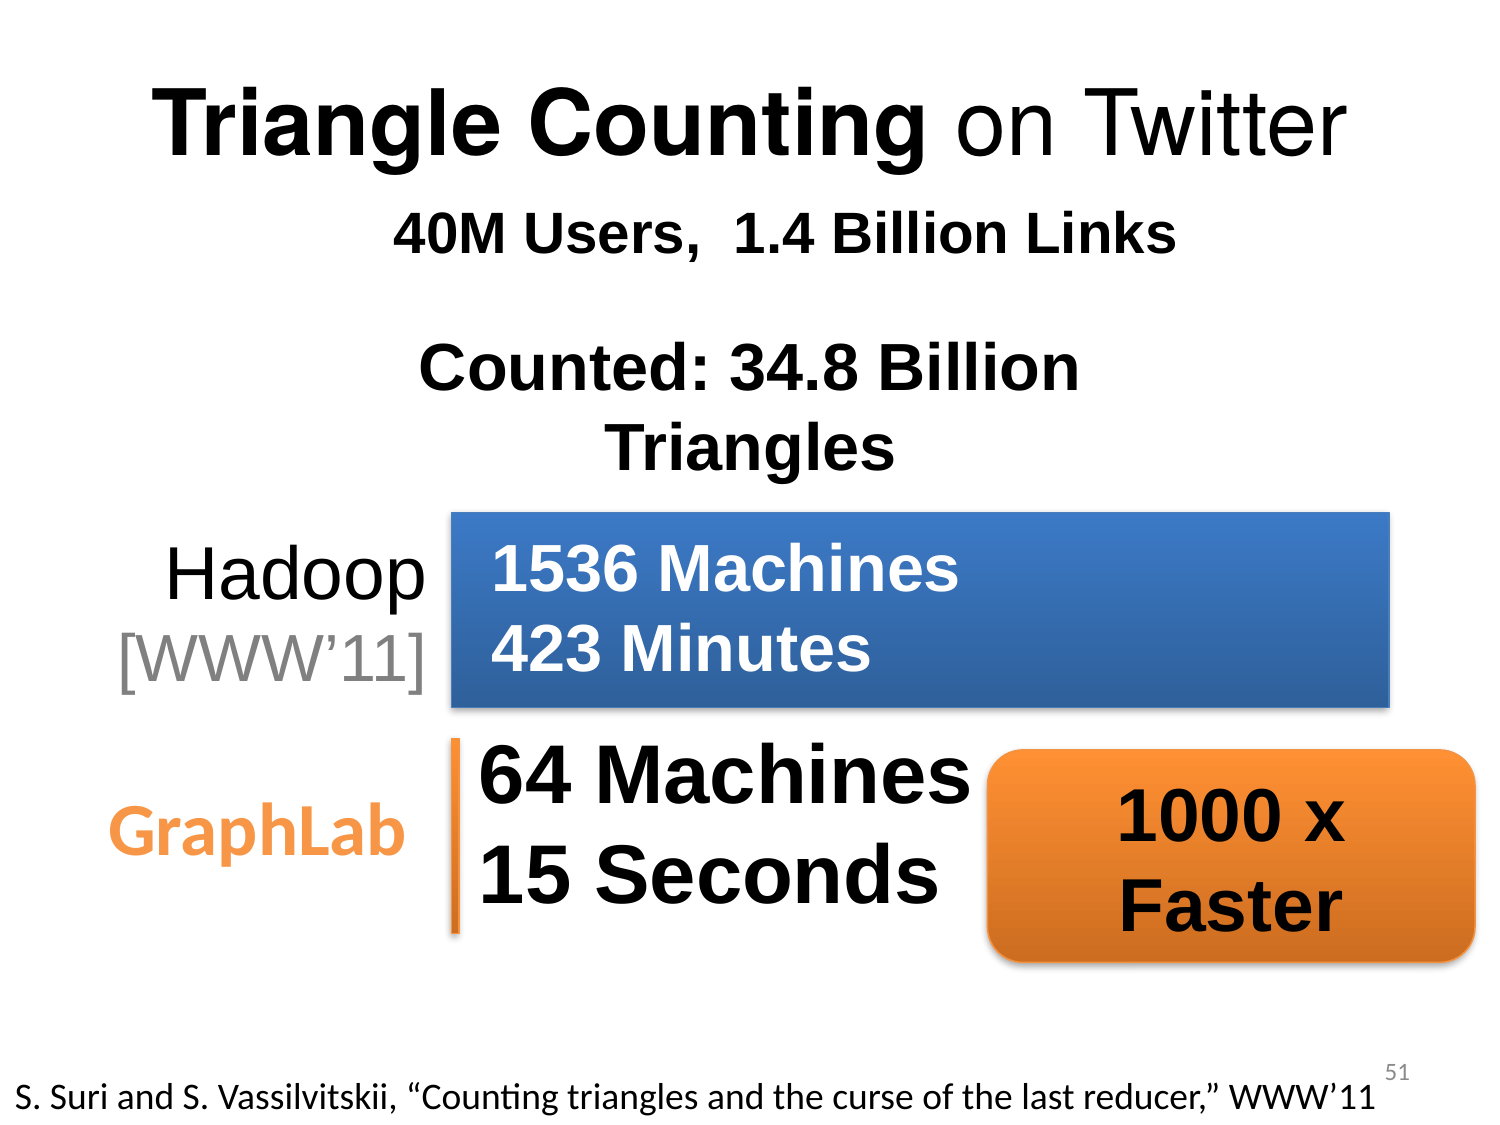

# Triangle Counting on Twitter
40M Users,  1.4 Billion Links
Counted: 34.8 Billion Triangles

Hadoop
[WWW’11]
1536 Machines
423 Minutes
64 Machines
15 Seconds

GraphLab
1000 x Faster
51
S. Suri and S. Vassilvitskii, “Counting triangles and the curse of the last reducer,” WWW’11